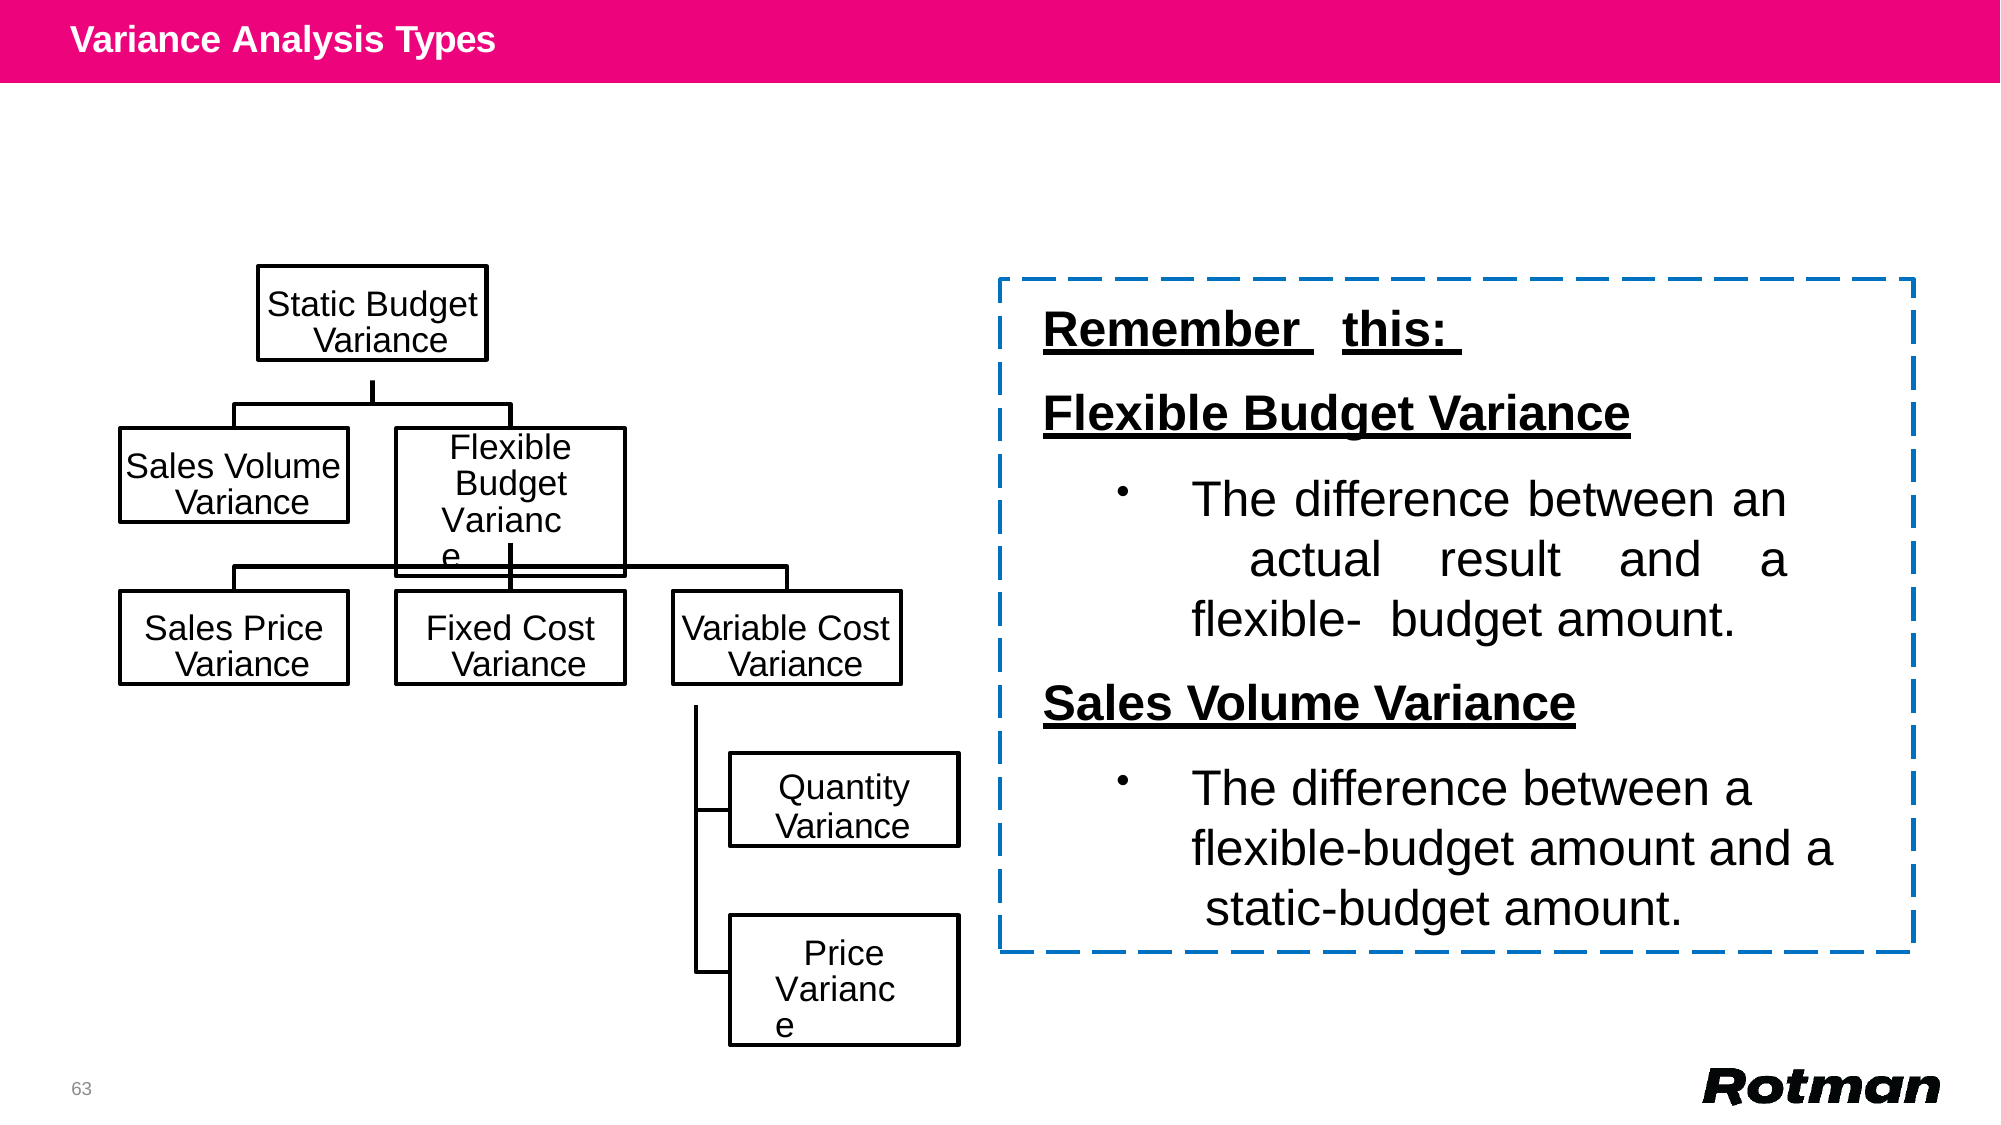

Variance Analysis Types

Static Budget  Variance
Remember this:  Flexible Budget Variance

Sales Volume  Variance

Flexible  Budget  Variance
The difference between an  actual result and a flexible-  budget amount.
Sales Volume Variance

Sales Price  Variance

Fixed Cost  Variance

Variable Cost  Variance

Quantity
Variance
The difference between a  flexible-budget amount and a  static-budget amount.

Price  Variance
63